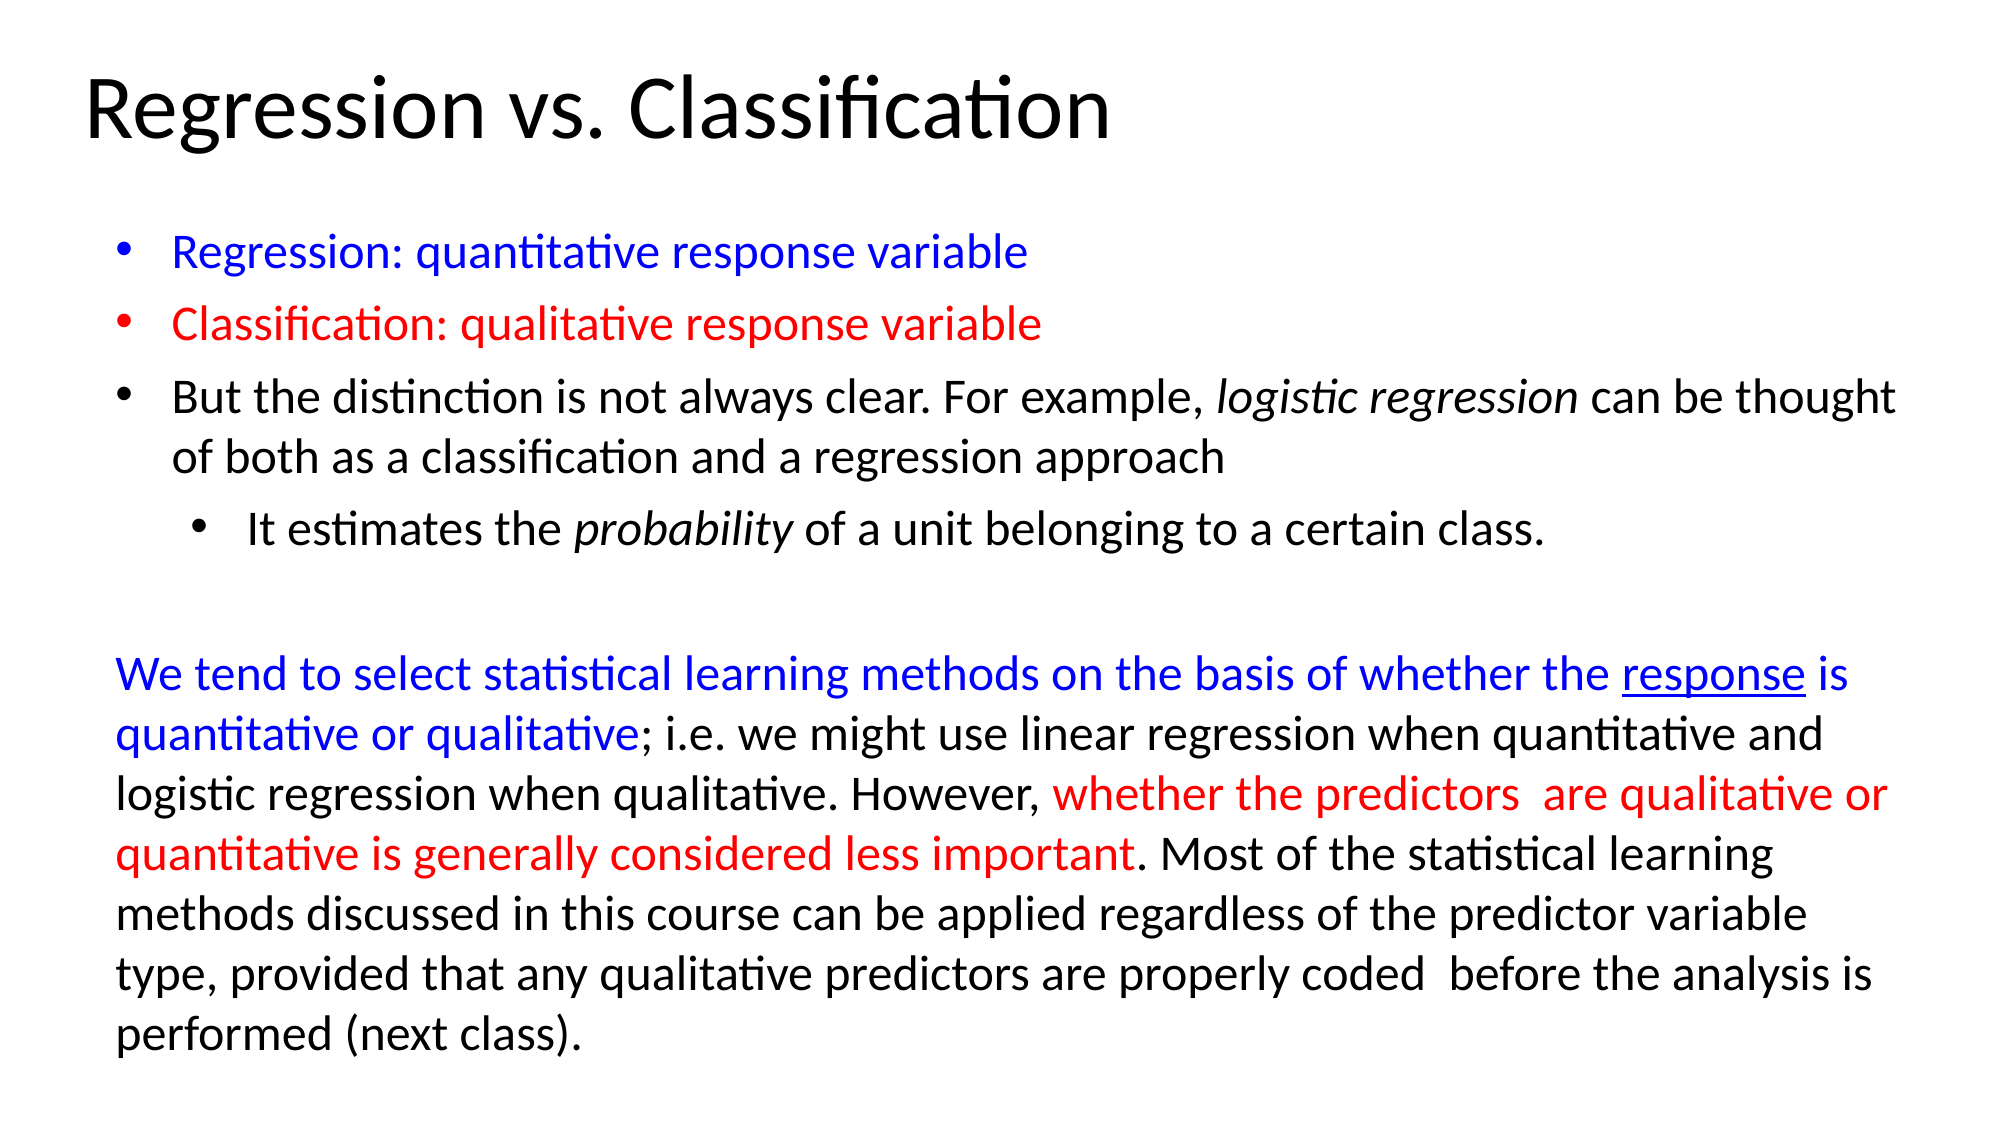

# Regression vs. Classification
Regression: quantitative response variable
Classification: qualitative response variable
But the distinction is not always clear. For example, logistic regression can be thought of both as a classification and a regression approach
It estimates the probability of a unit belonging to a certain class.

We tend to select statistical learning methods on the basis of whether the response is quantitative or qualitative; i.e. we might use linear regression when quantitative and logistic regression when qualitative. However, whether the predictors  are qualitative or quantitative is generally considered less important. Most of the statistical learning methods discussed in this course can be applied regardless of the predictor variable type, provided that any qualitative predictors are properly coded  before the analysis is performed (next class).
4